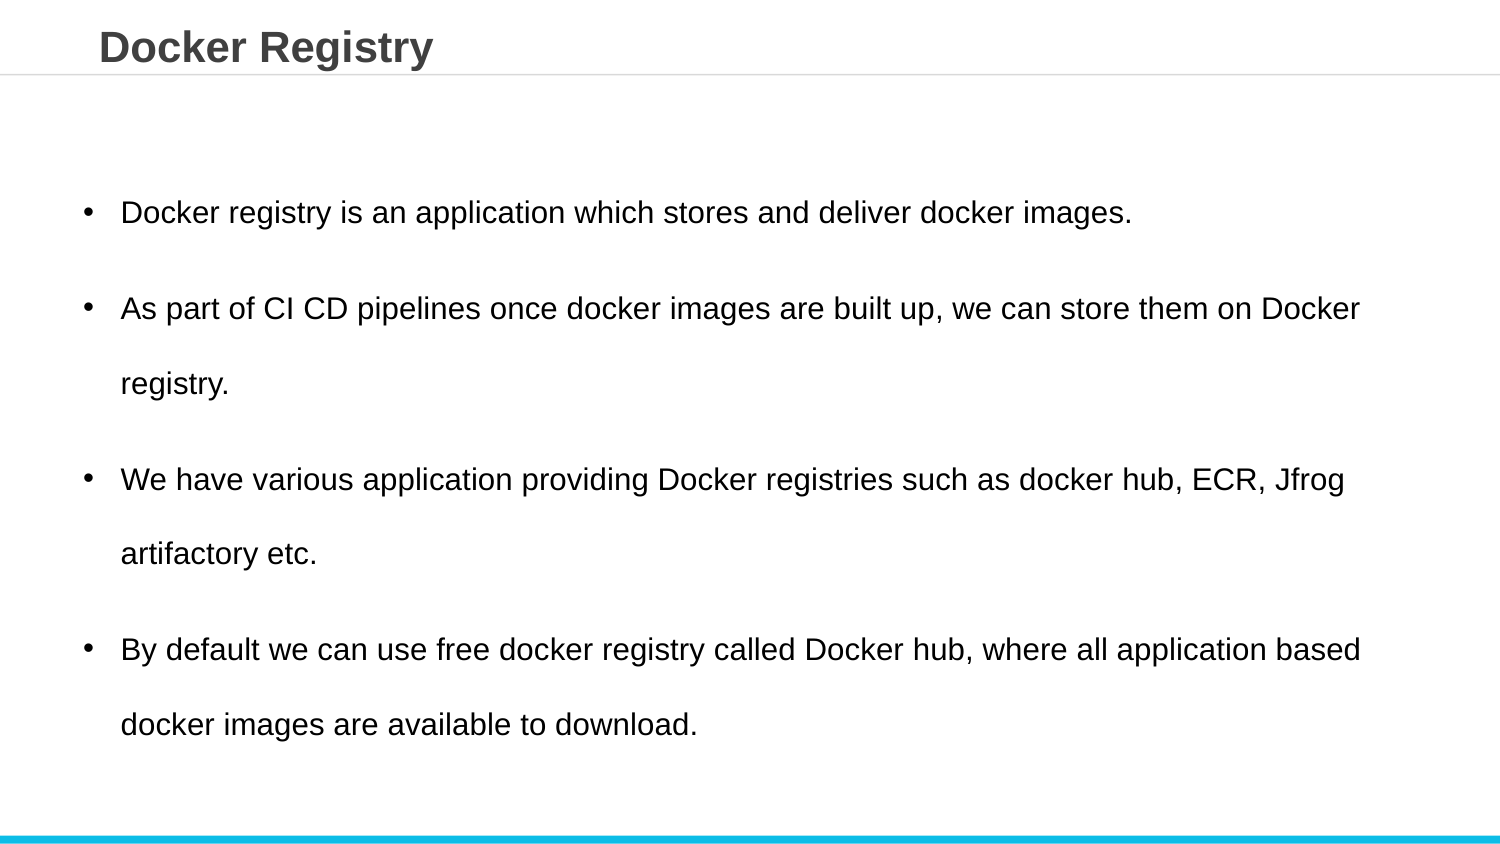

Docker Registry
Docker registry is an application which stores and deliver docker images.
As part of CI CD pipelines once docker images are built up, we can store them on Docker registry.
We have various application providing Docker registries such as docker hub, ECR, Jfrog artifactory etc.
By default we can use free docker registry called Docker hub, where all application based docker images are available to download.